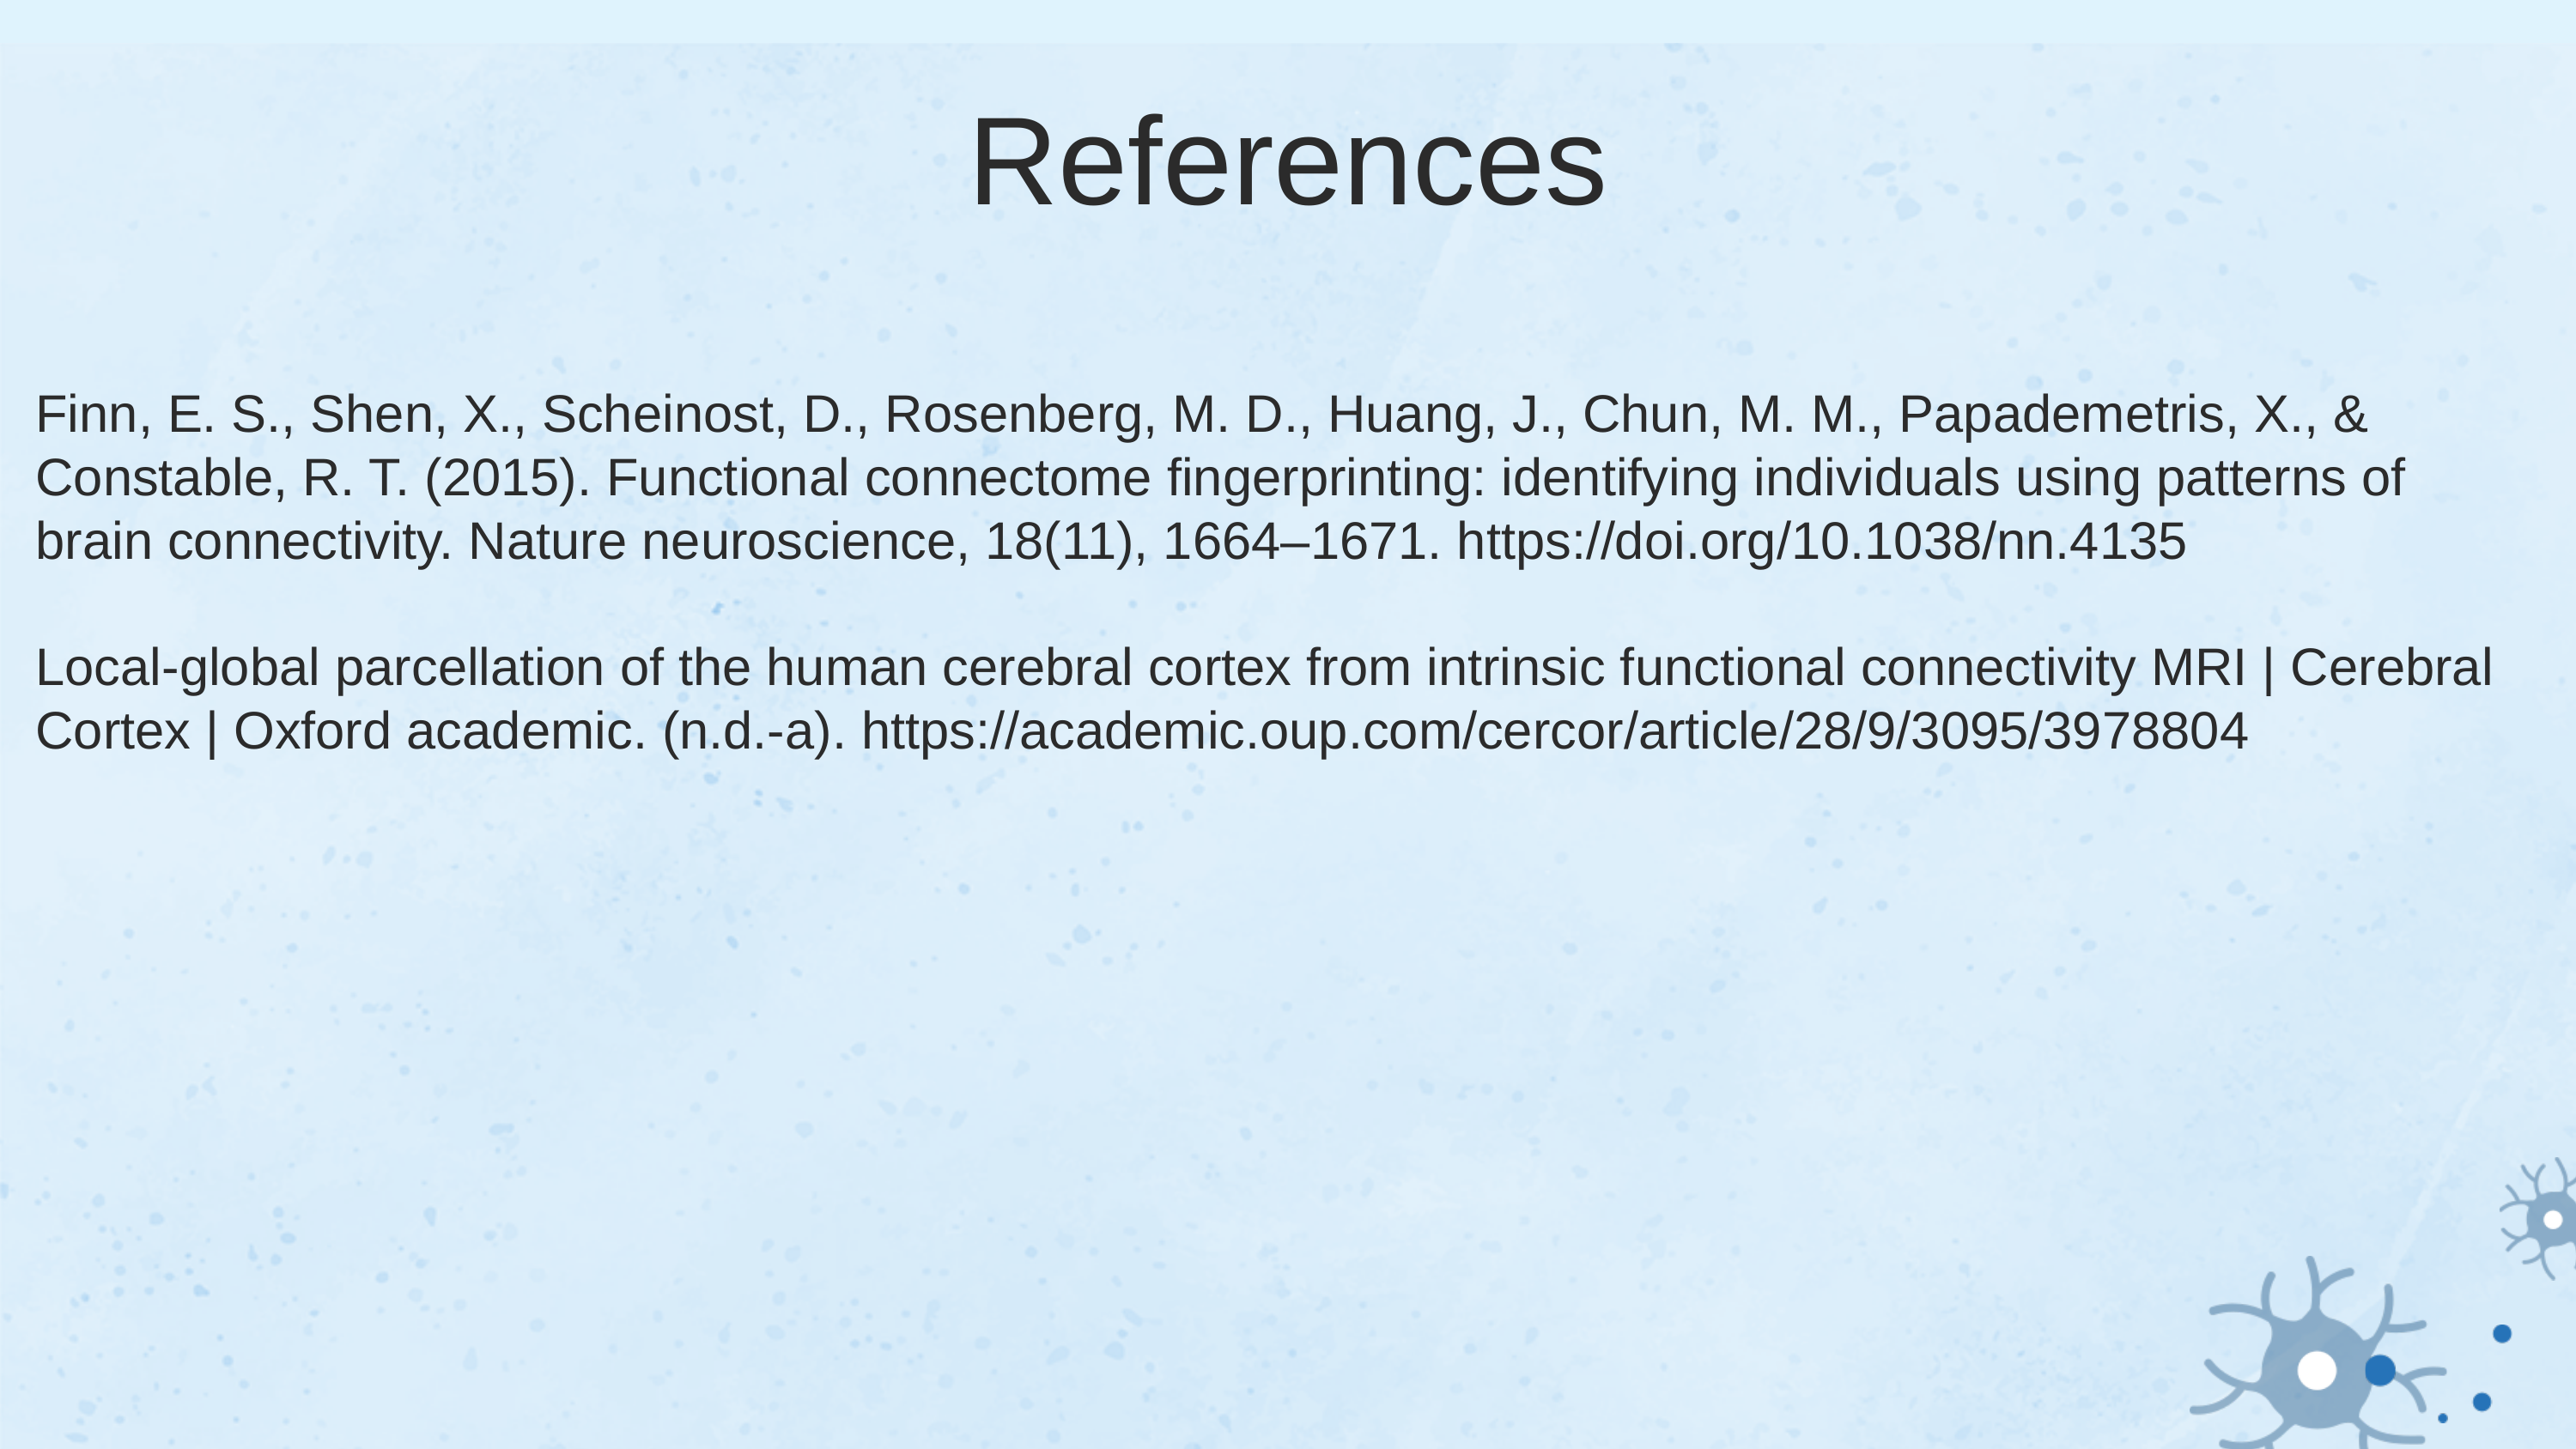

References

Finn, E. S., Shen, X., Scheinost, D., Rosenberg, M. D., Huang, J., Chun, M. M., Papademetris, X., & Constable, R. T. (2015). Functional connectome fingerprinting: identifying individuals using patterns of brain connectivity. Nature neuroscience, 18(11), 1664–1671. https://doi.org/10.1038/nn.4135

Local-global parcellation of the human cerebral cortex from intrinsic functional connectivity MRI | Cerebral Cortex | Oxford academic. (n.d.-a). https://academic.oup.com/cercor/article/28/9/3095/3978804